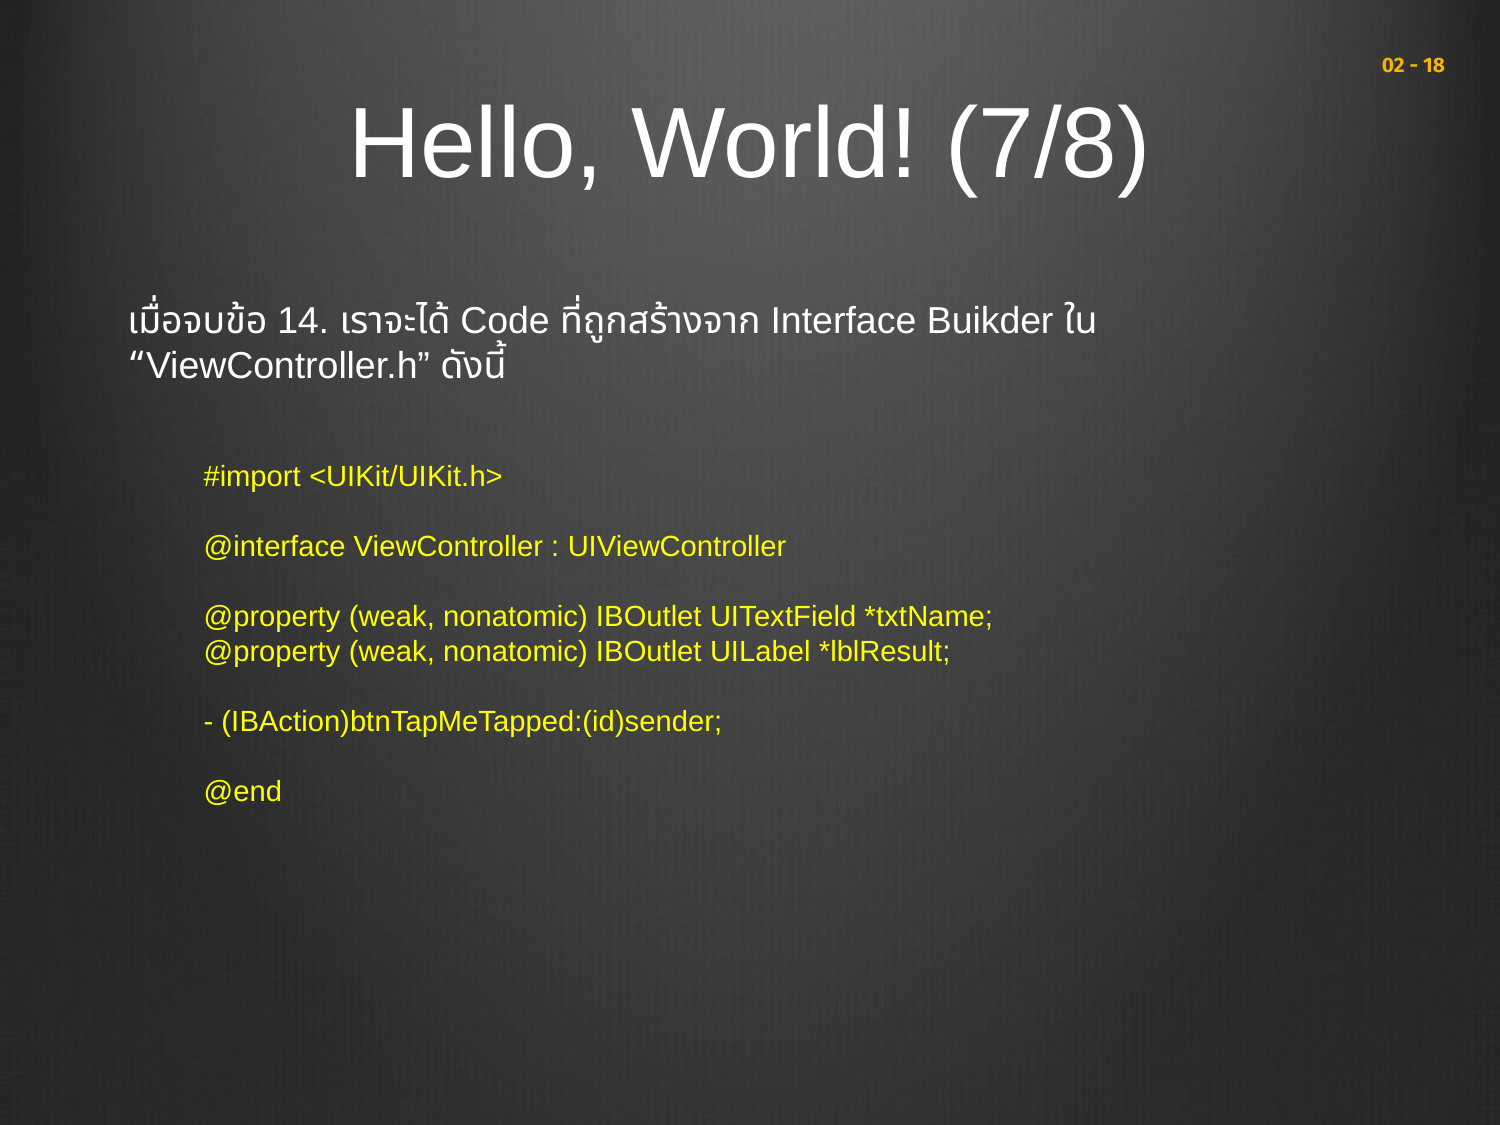

# Hello, World! (7/8)
 02 - 18
เมื่อจบข้อ 14. เราจะได้ Code ที่ถูกสร้างจาก Interface Buikder ใน “ViewController.h” ดังนี้
#import <UIKit/UIKit.h>

@interface ViewController : UIViewController

@property (weak, nonatomic) IBOutlet UITextField *txtName;
@property (weak, nonatomic) IBOutlet UILabel *lblResult;

- (IBAction)btnTapMeTapped:(id)sender;

@end